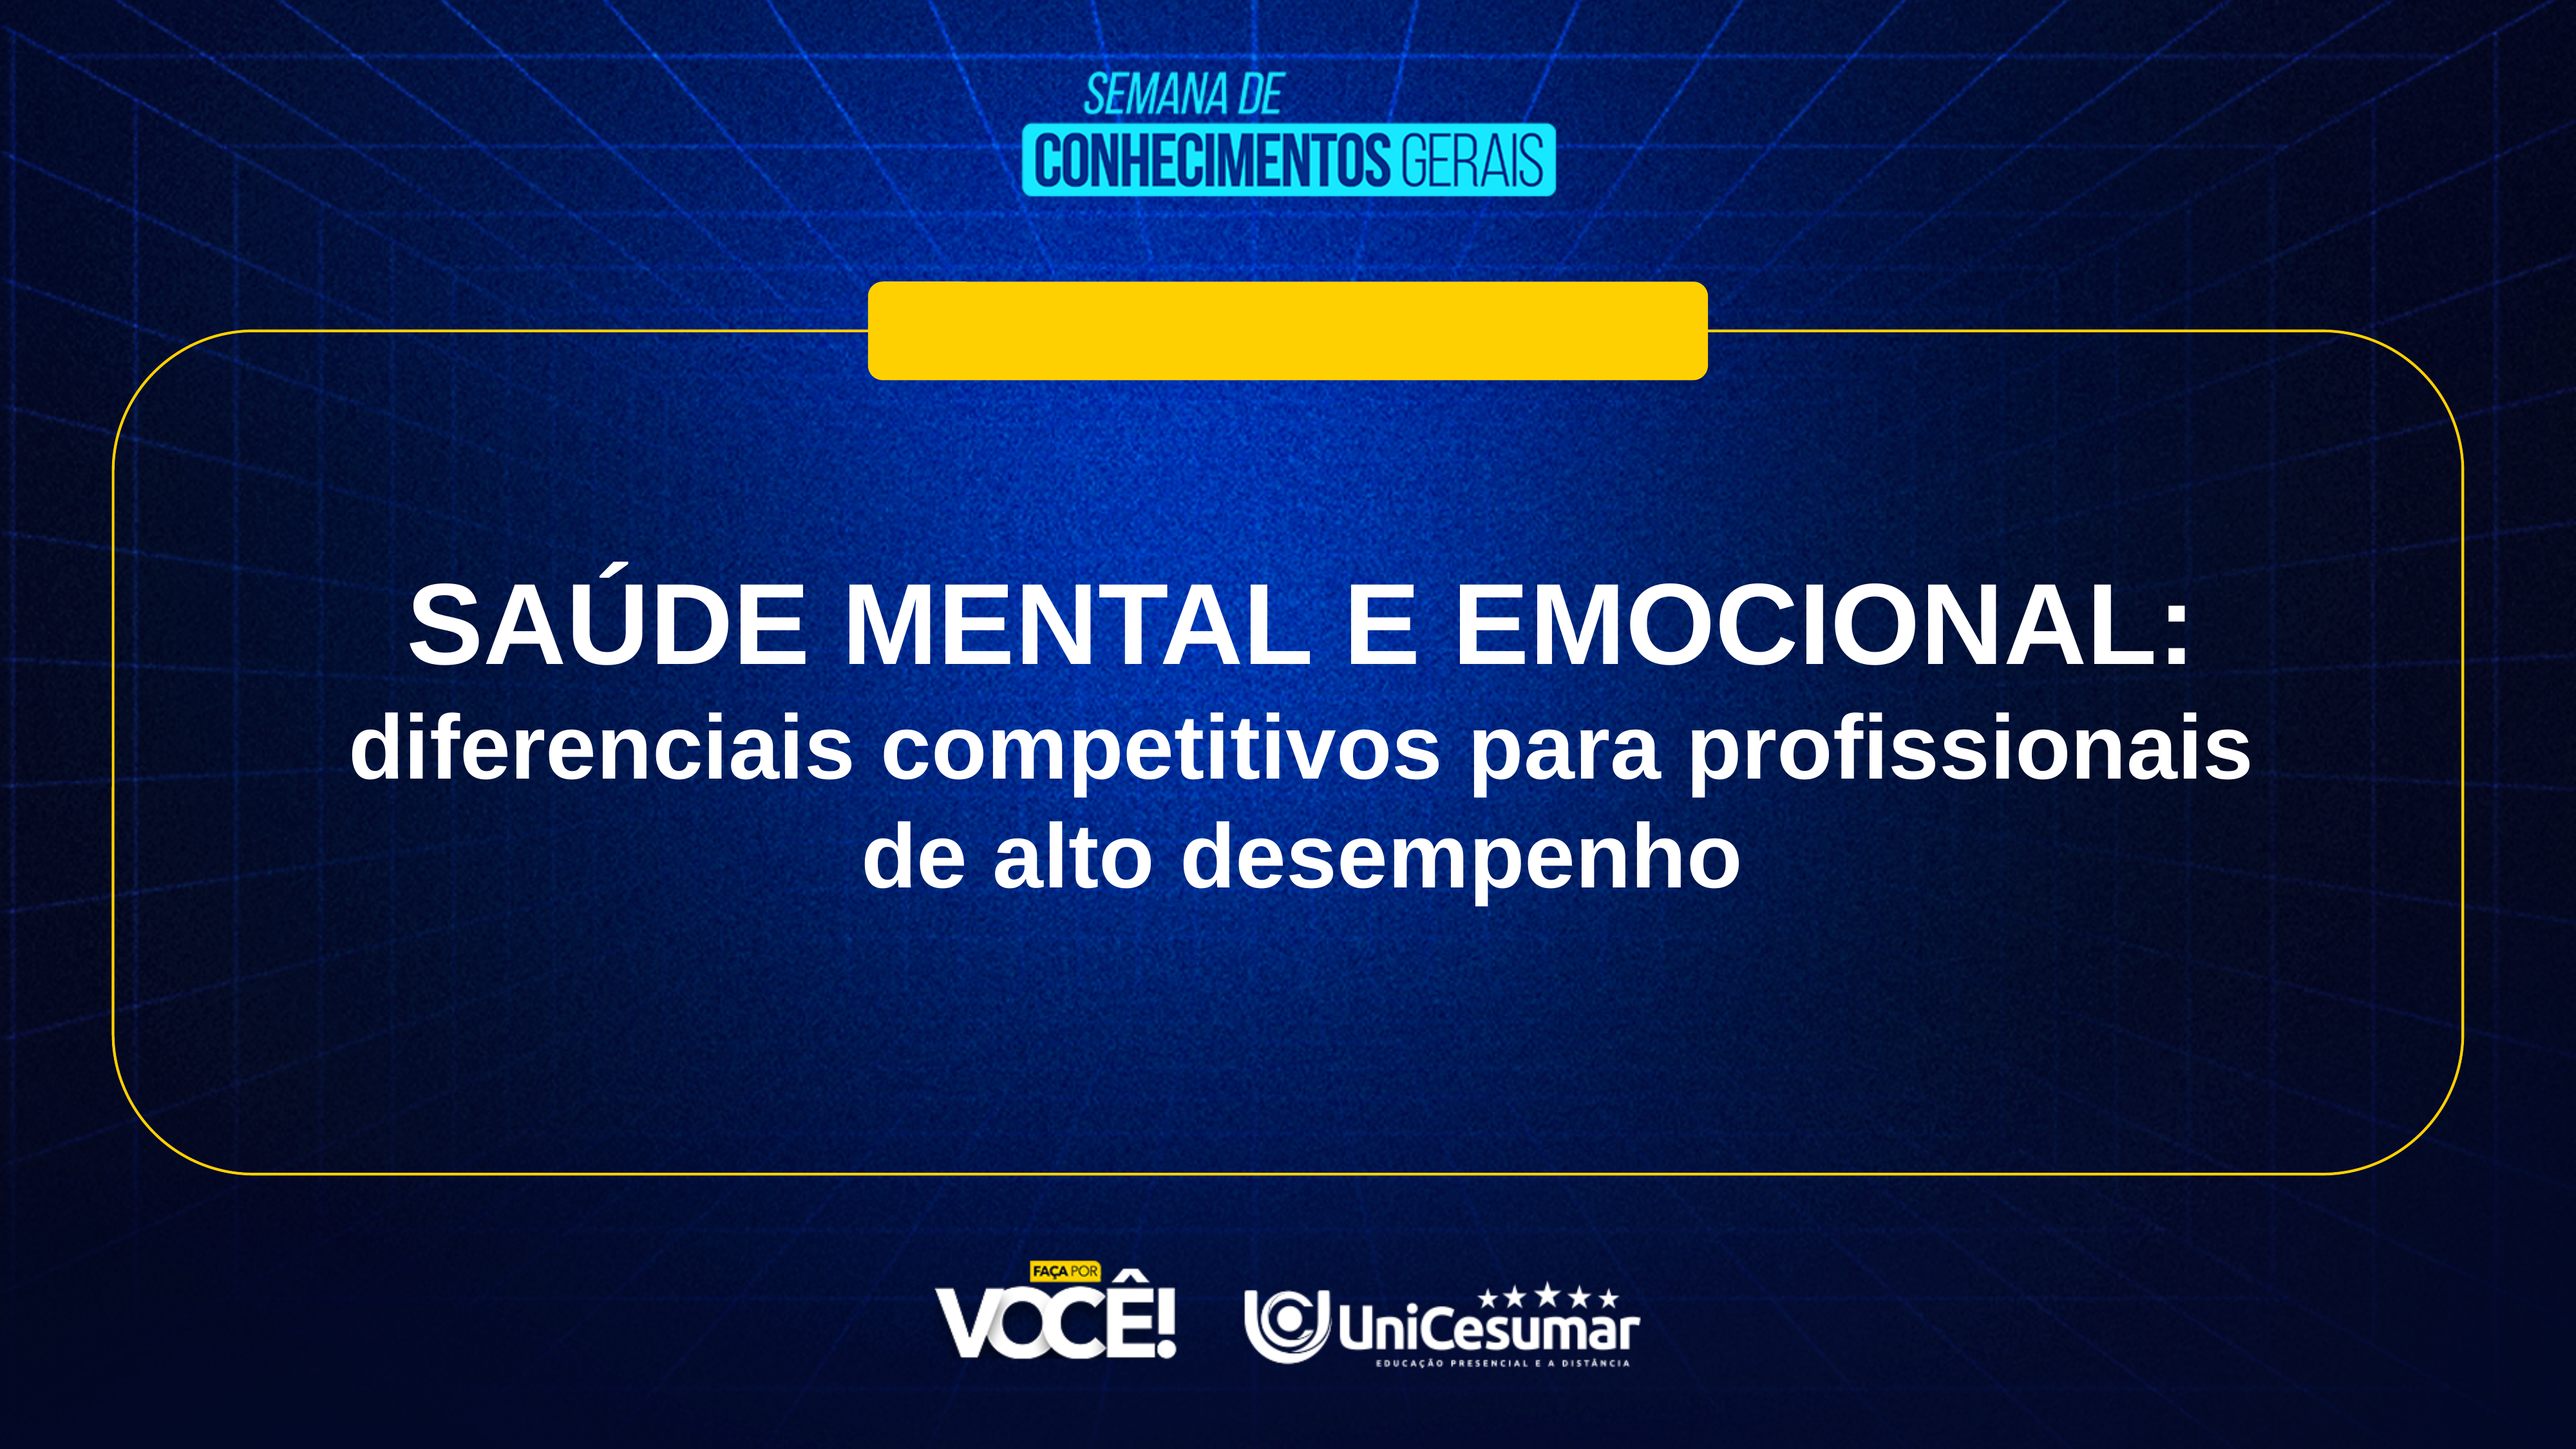

SAÚDE MENTAL E EMOCIONAL:
diferenciais competitivos para profissionais de alto desempenho